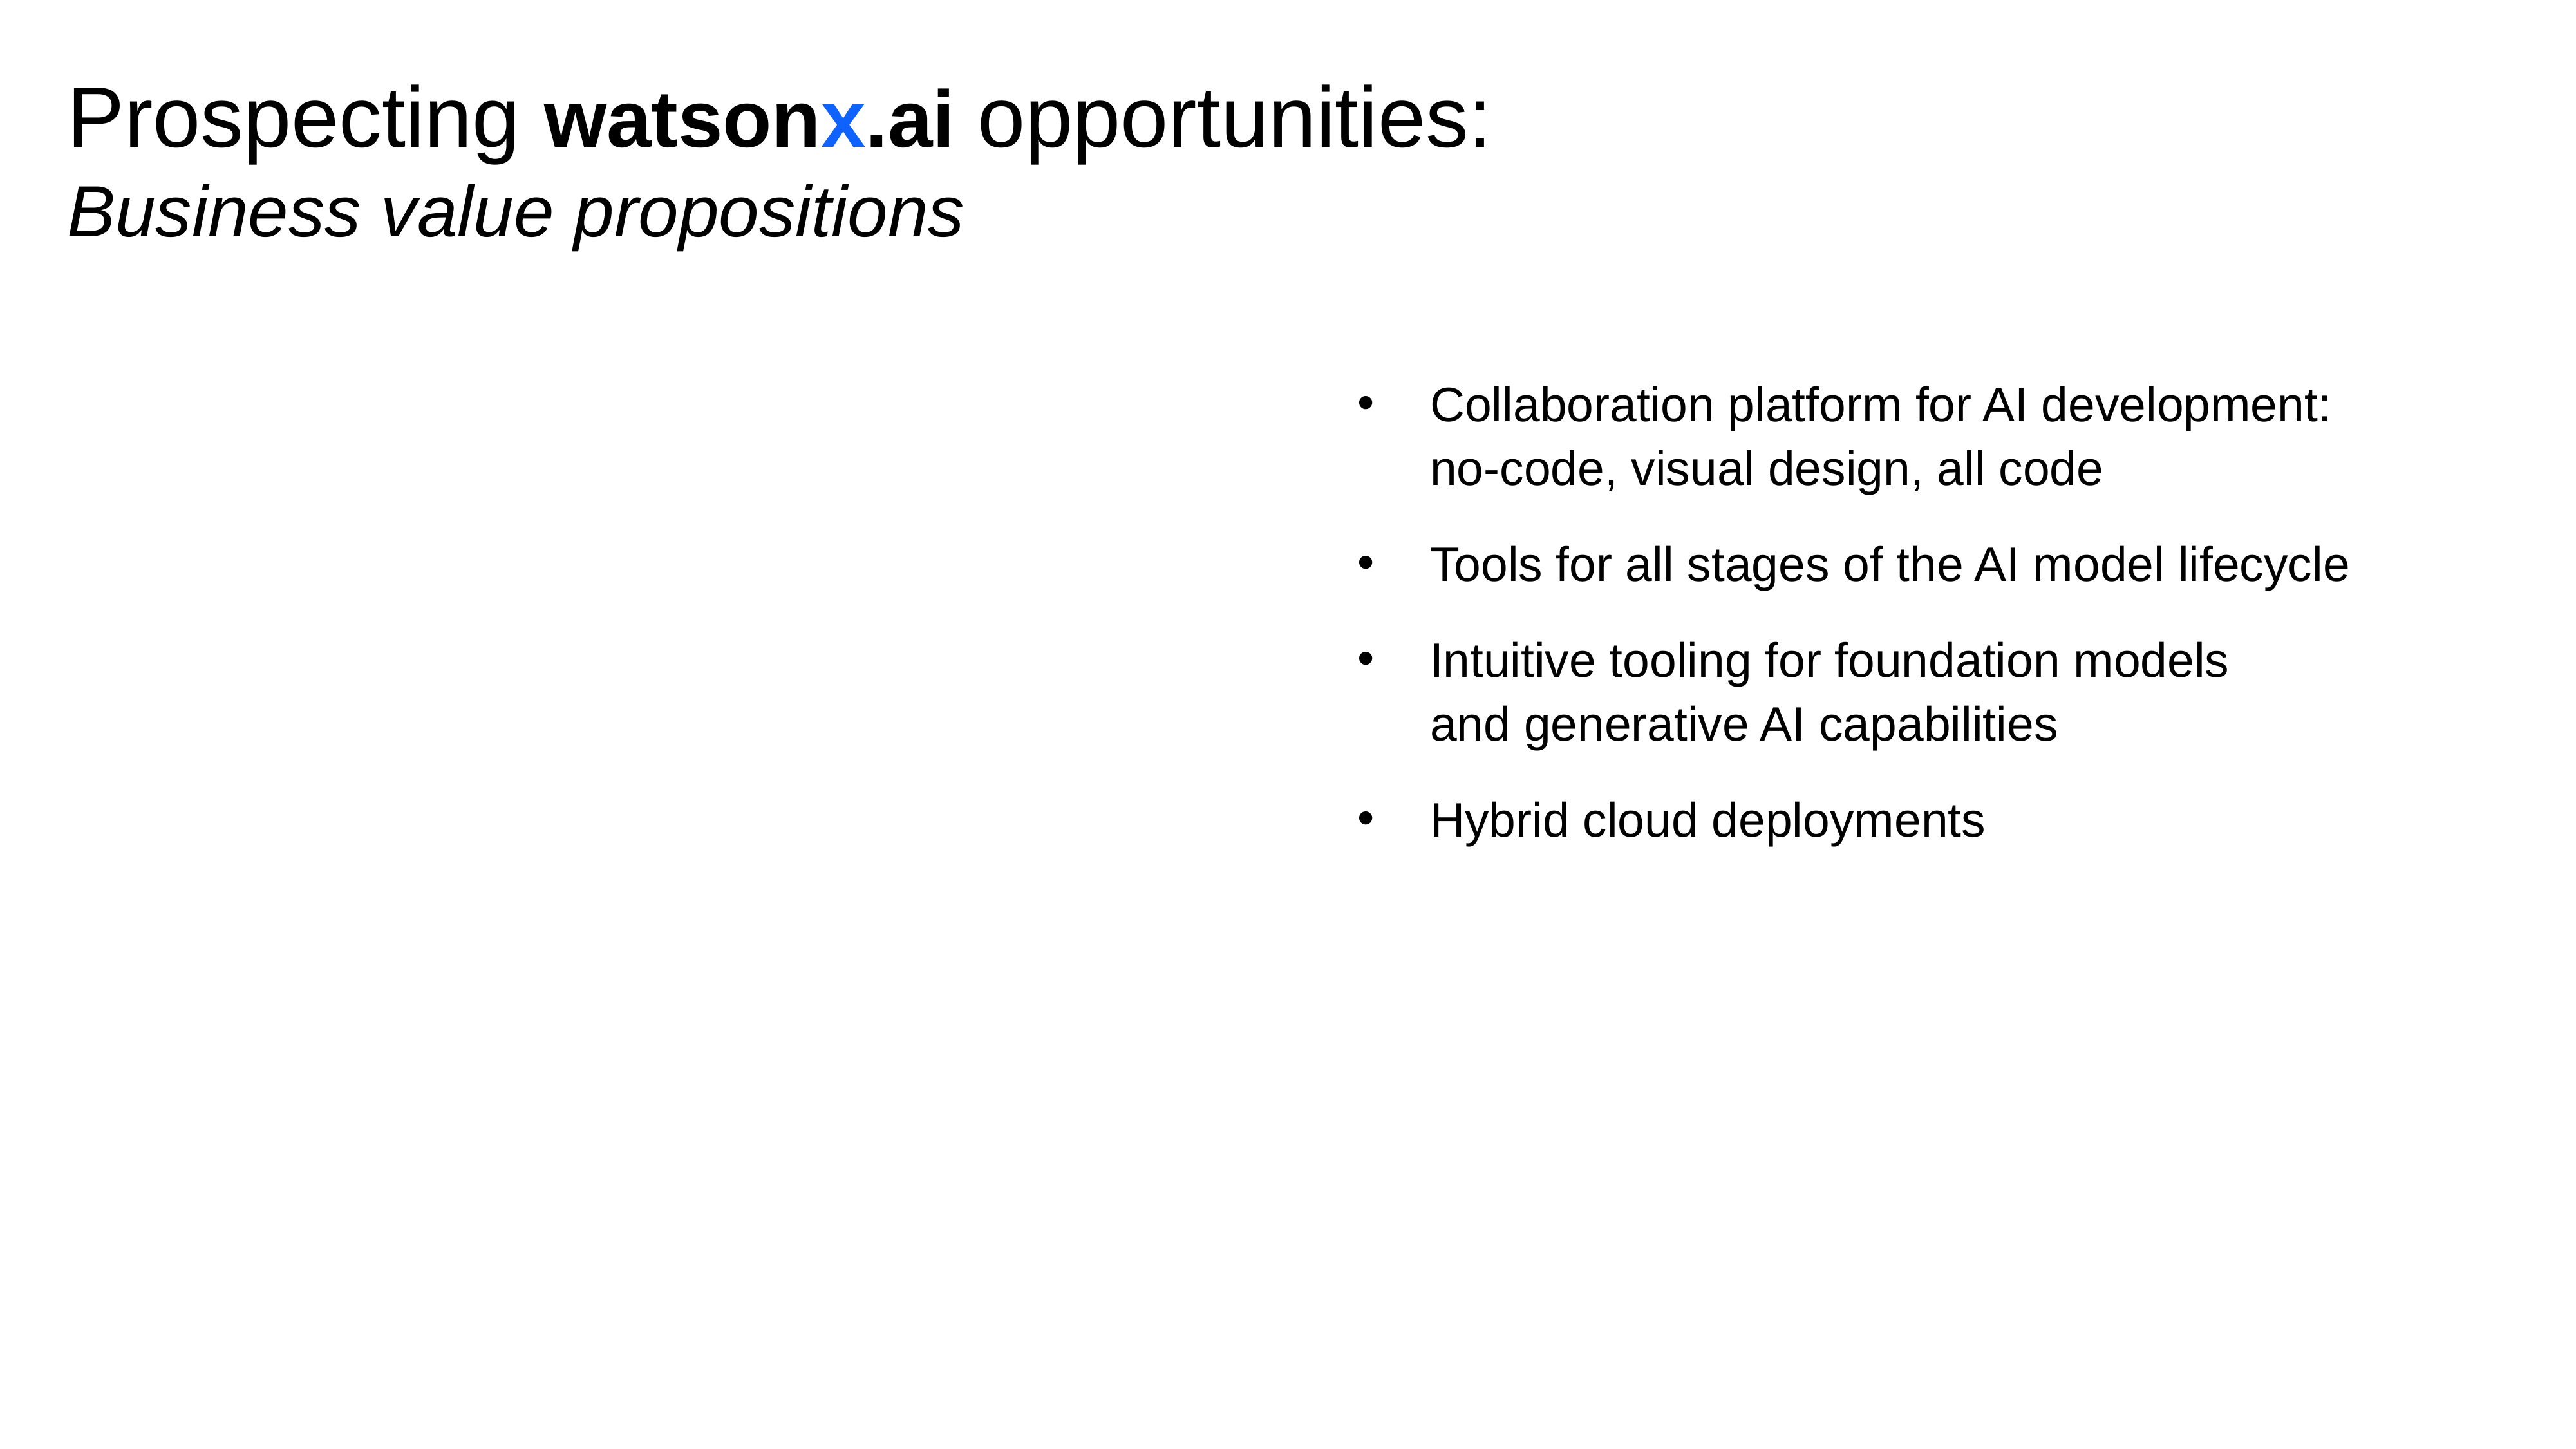

# Prospecting watsonx.ai opportunities: Business value propositions
Collaboration platform for AI development:
no-code, visual design, all code
Tools for all stages of the AI model lifecycle
Intuitive tooling for foundation models
and generative AI capabilities
Hybrid cloud deployments